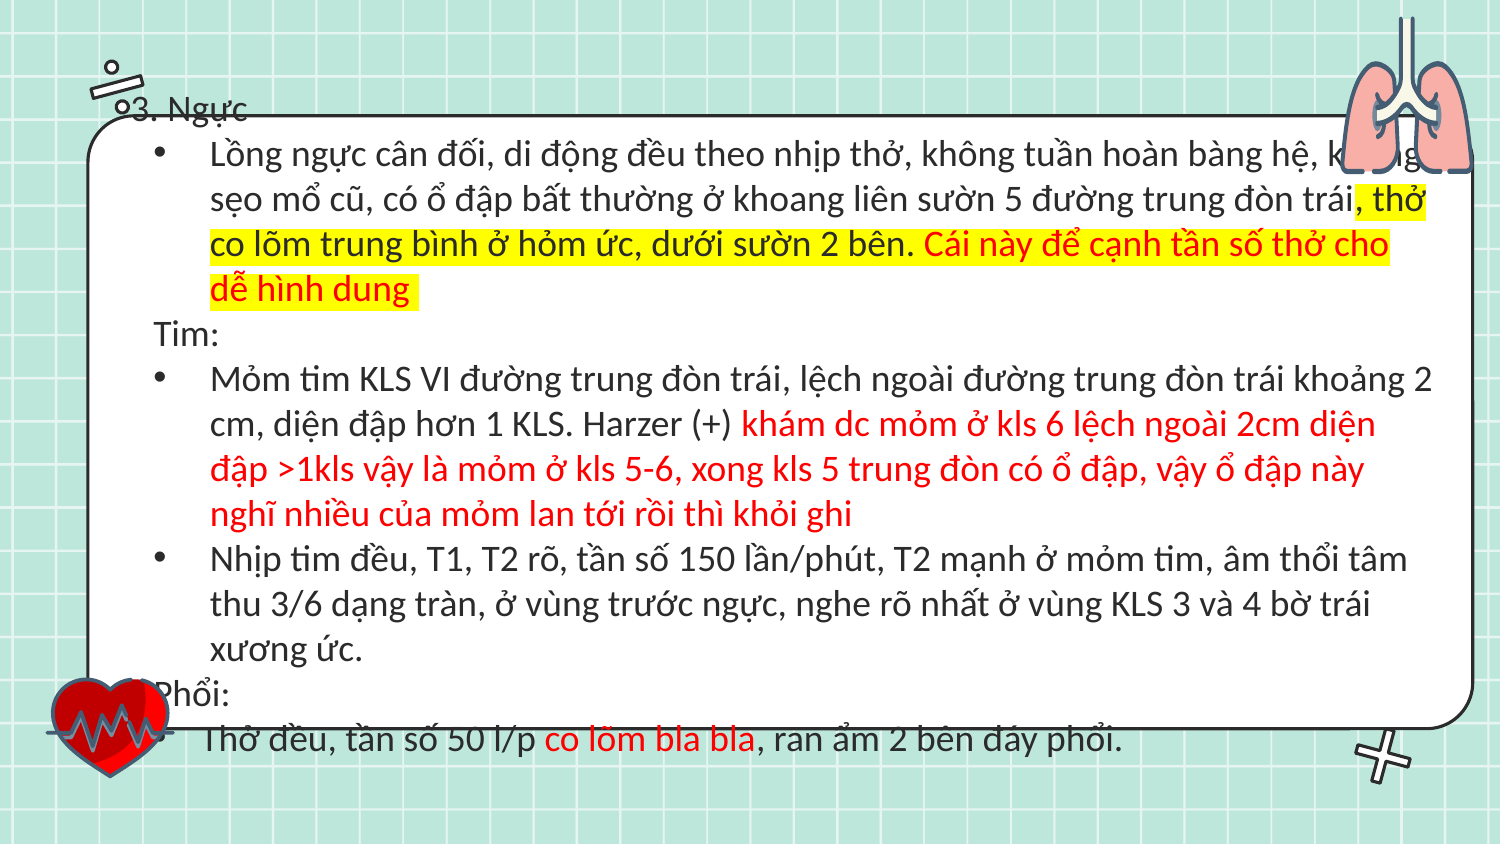

3. Ngực
Lồng ngực cân đối, di động đều theo nhịp thở, không tuần hoàn bàng hệ, không sẹo mổ cũ, có ổ đập bất thường ở khoang liên sườn 5 đường trung đòn trái, thở co lõm trung bình ở hỏm ức, dưới sườn 2 bên. Cái này để cạnh tần số thở cho dễ hình dung
Tim:
Mỏm tim KLS VI đường trung đòn trái, lệch ngoài đường trung đòn trái khoảng 2 cm, diện đập hơn 1 KLS. Harzer (+) khám dc mỏm ở kls 6 lệch ngoài 2cm diện đập >1kls vậy là mỏm ở kls 5-6, xong kls 5 trung đòn có ổ đập, vậy ổ đập này nghĩ nhiều của mỏm lan tới rồi thì khỏi ghi
Nhịp tim đều, T1, T2 rõ, tần số 150 lần/phút, T2 mạnh ở mỏm tim, âm thổi tâm thu 3/6 dạng tràn, ở vùng trước ngực, nghe rõ nhất ở vùng KLS 3 và 4 bờ trái xương ức.
Phổi:
Thở đều, tần số 50 l/p co lõm bla bla, ran ẩm 2 bên đáy phổi.